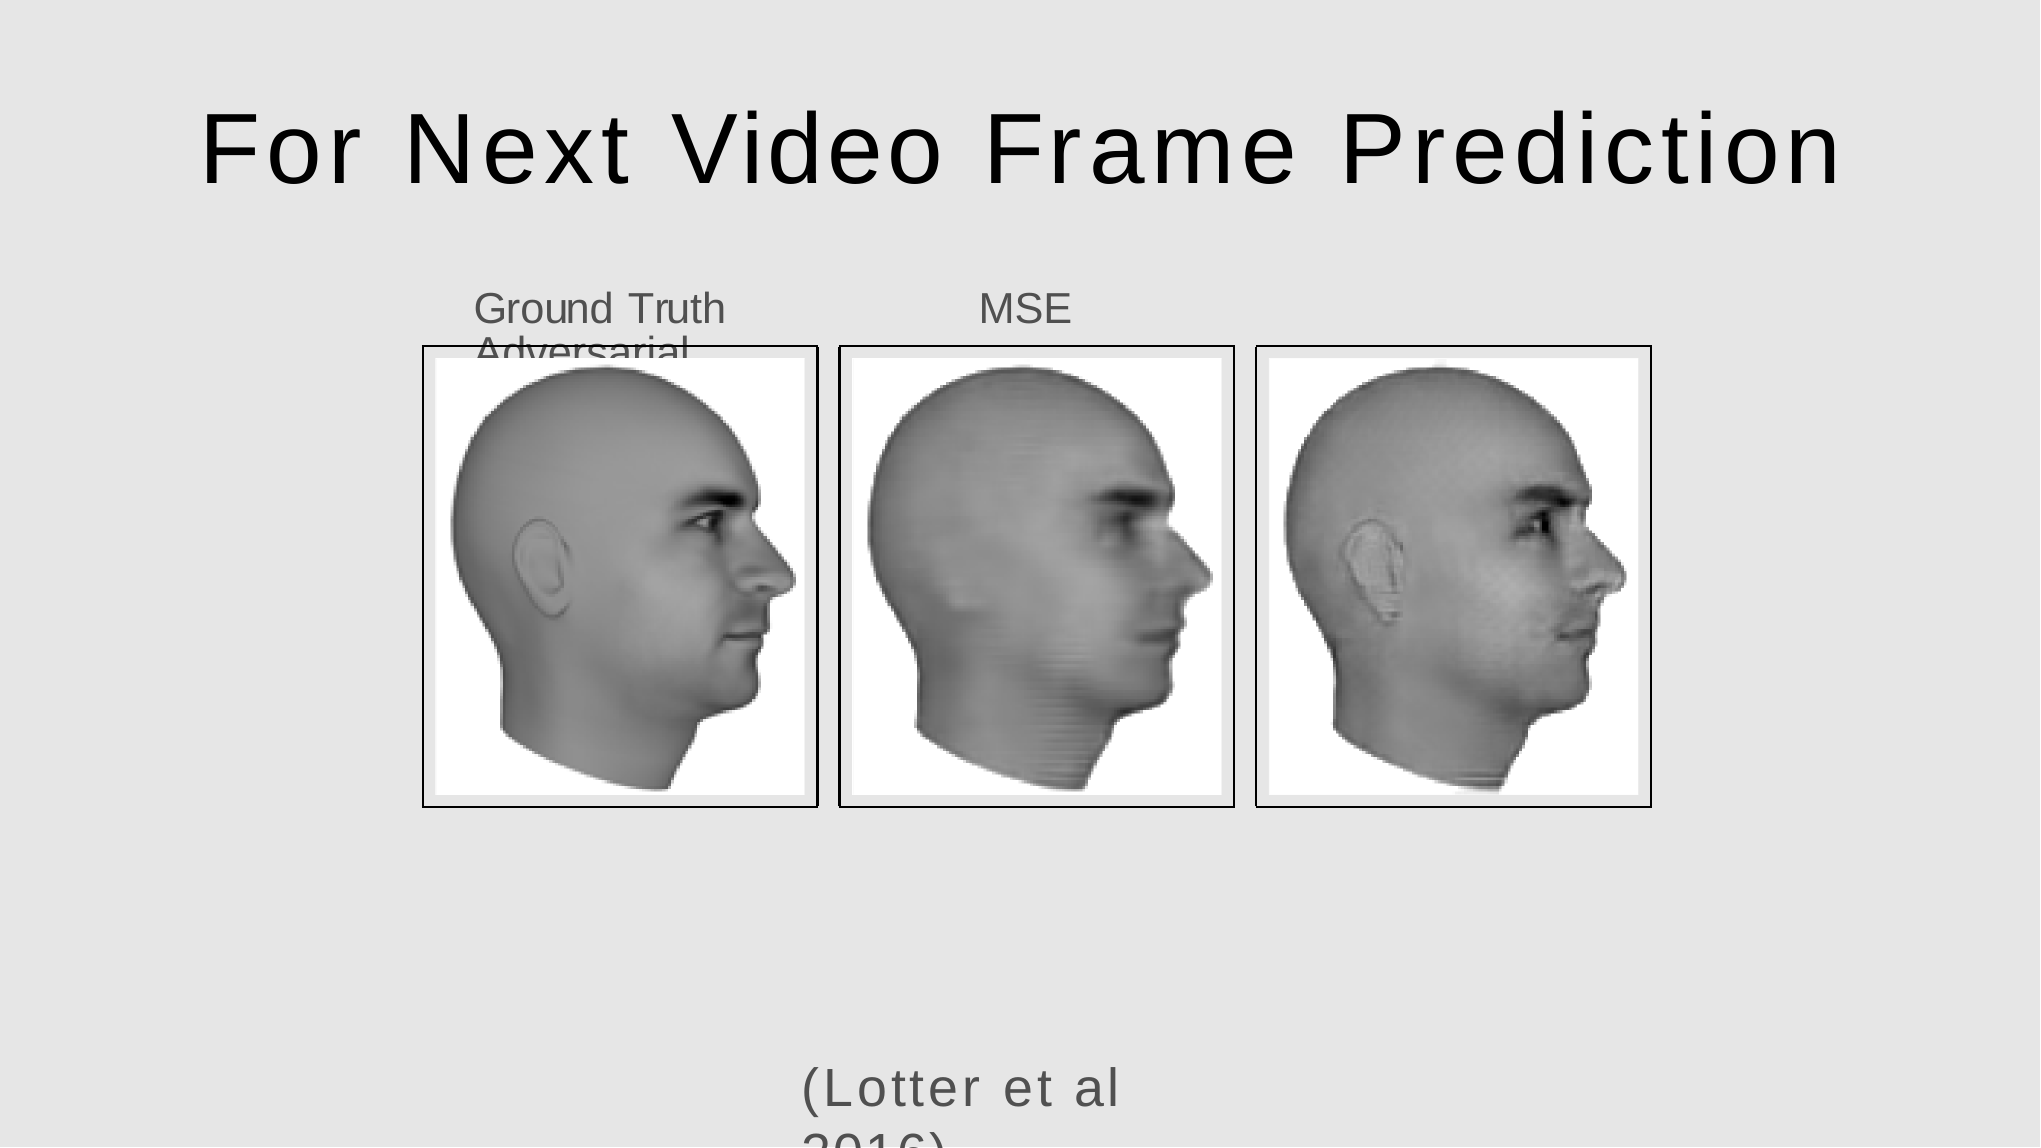

# For Next Video Frame Prediction
Ground Truth	MSE	Adversarial

(Lotter et al 2016)